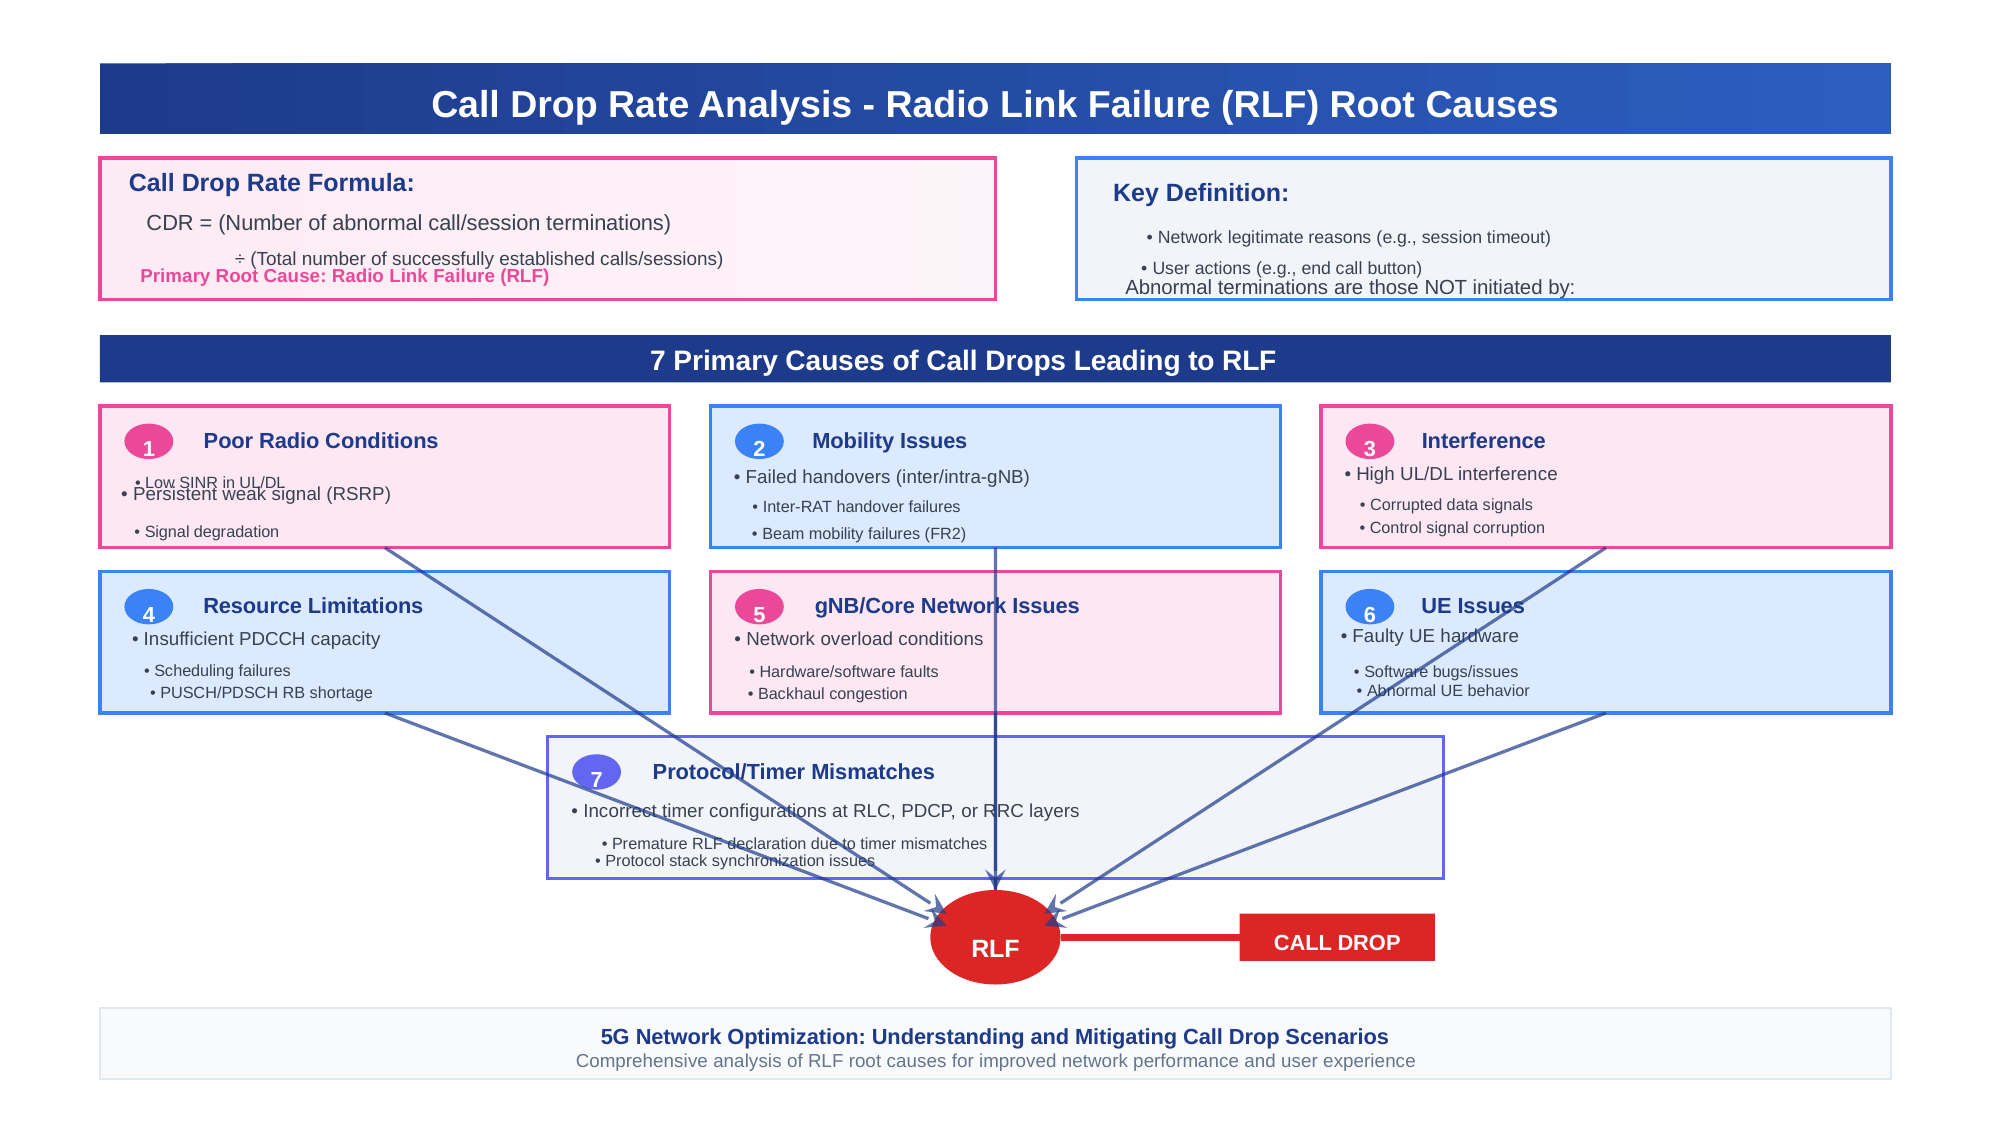

Call Drop Rate Analysis - Radio Link Failure (RLF) Root Causes

Call Drop Rate Formula:
Key Definition:
CDR = (Number of abnormal call/session terminations)
• Network legitimate reasons (e.g., session timeout)
÷ (Total number of successfully established calls/sessions)
Primary Root Cause: Radio Link Failure (RLF)
• User actions (e.g., end call button)
Abnormal terminations are those NOT initiated by:
7 Primary Causes of Call Drops Leading to RLF

Poor Radio Conditions
Mobility Issues
Interference

1
2
3
• High UL/DL interference
• Failed handovers (inter/intra-gNB)
• Persistent weak signal (RSRP)
• Low SINR in UL/DL
• Corrupted data signals
• Inter-RAT handover failures
• Control signal corruption
• Signal degradation
• Beam mobility failures (FR2)

Resource Limitations
gNB/Core Network Issues
UE Issues

4
5
6
• Faulty UE hardware
• Insufficient PDCCH capacity
• Network overload conditions
• Scheduling failures
• Hardware/software faults
• Software bugs/issues
• Abnormal UE behavior
• PUSCH/PDSCH RB shortage
• Backhaul congestion

Protocol/Timer Mismatches

7
• Incorrect timer configurations at RLC, PDCP, or RRC layers
• Premature RLF declaration due to timer mismatches
• Protocol stack synchronization issues

CALL DROP
RLF

5G Network Optimization: Understanding and Mitigating Call Drop Scenarios
Comprehensive analysis of RLF root causes for improved network performance and user experience